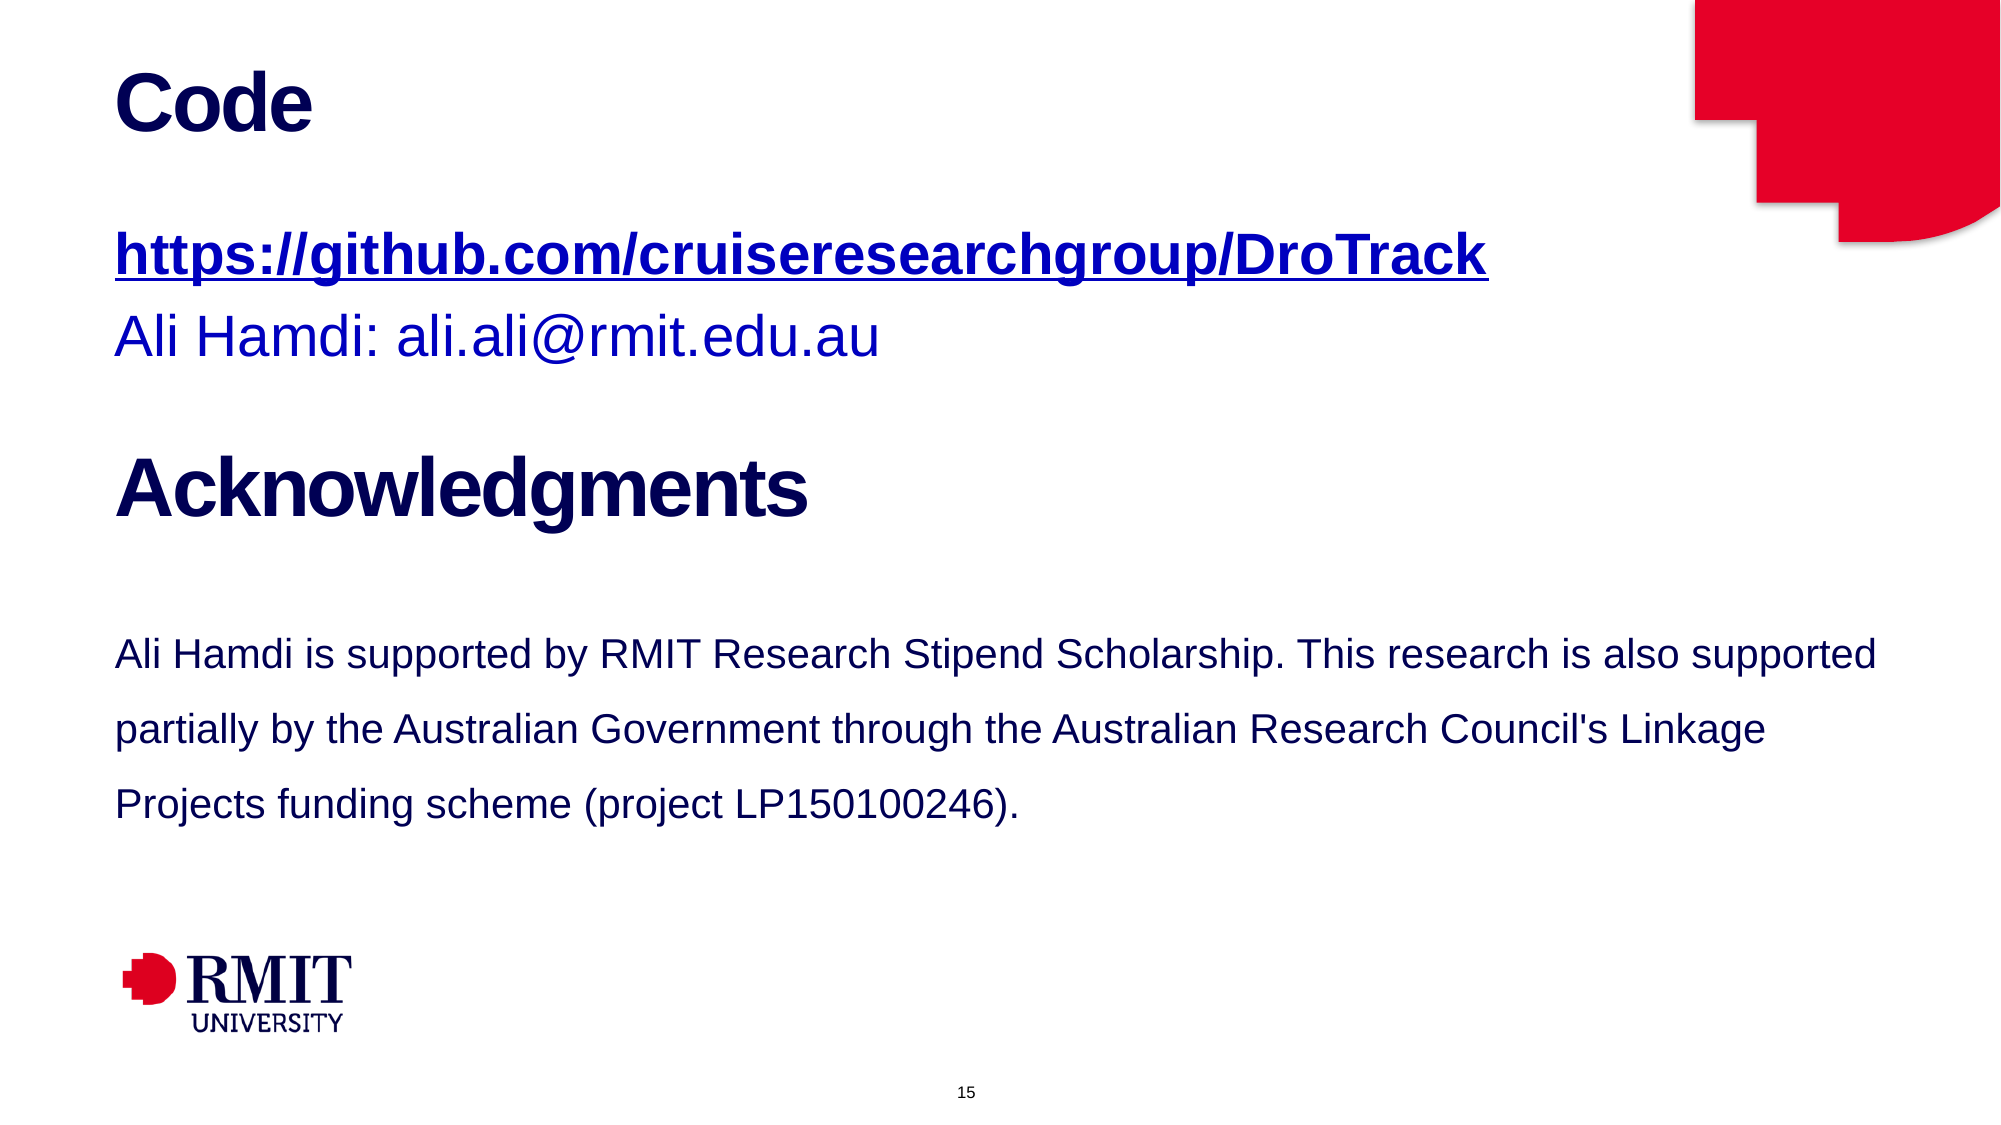

# Code
https://github.com/cruiseresearchgroup/DroTrack
Ali Hamdi: ali.ali@rmit.edu.au
Acknowledgments
Ali Hamdi is supported by RMIT Research Stipend Scholarship. This research is also supported partially by the Australian Government through the Australian Research Council's Linkage Projects funding scheme (project LP150100246).